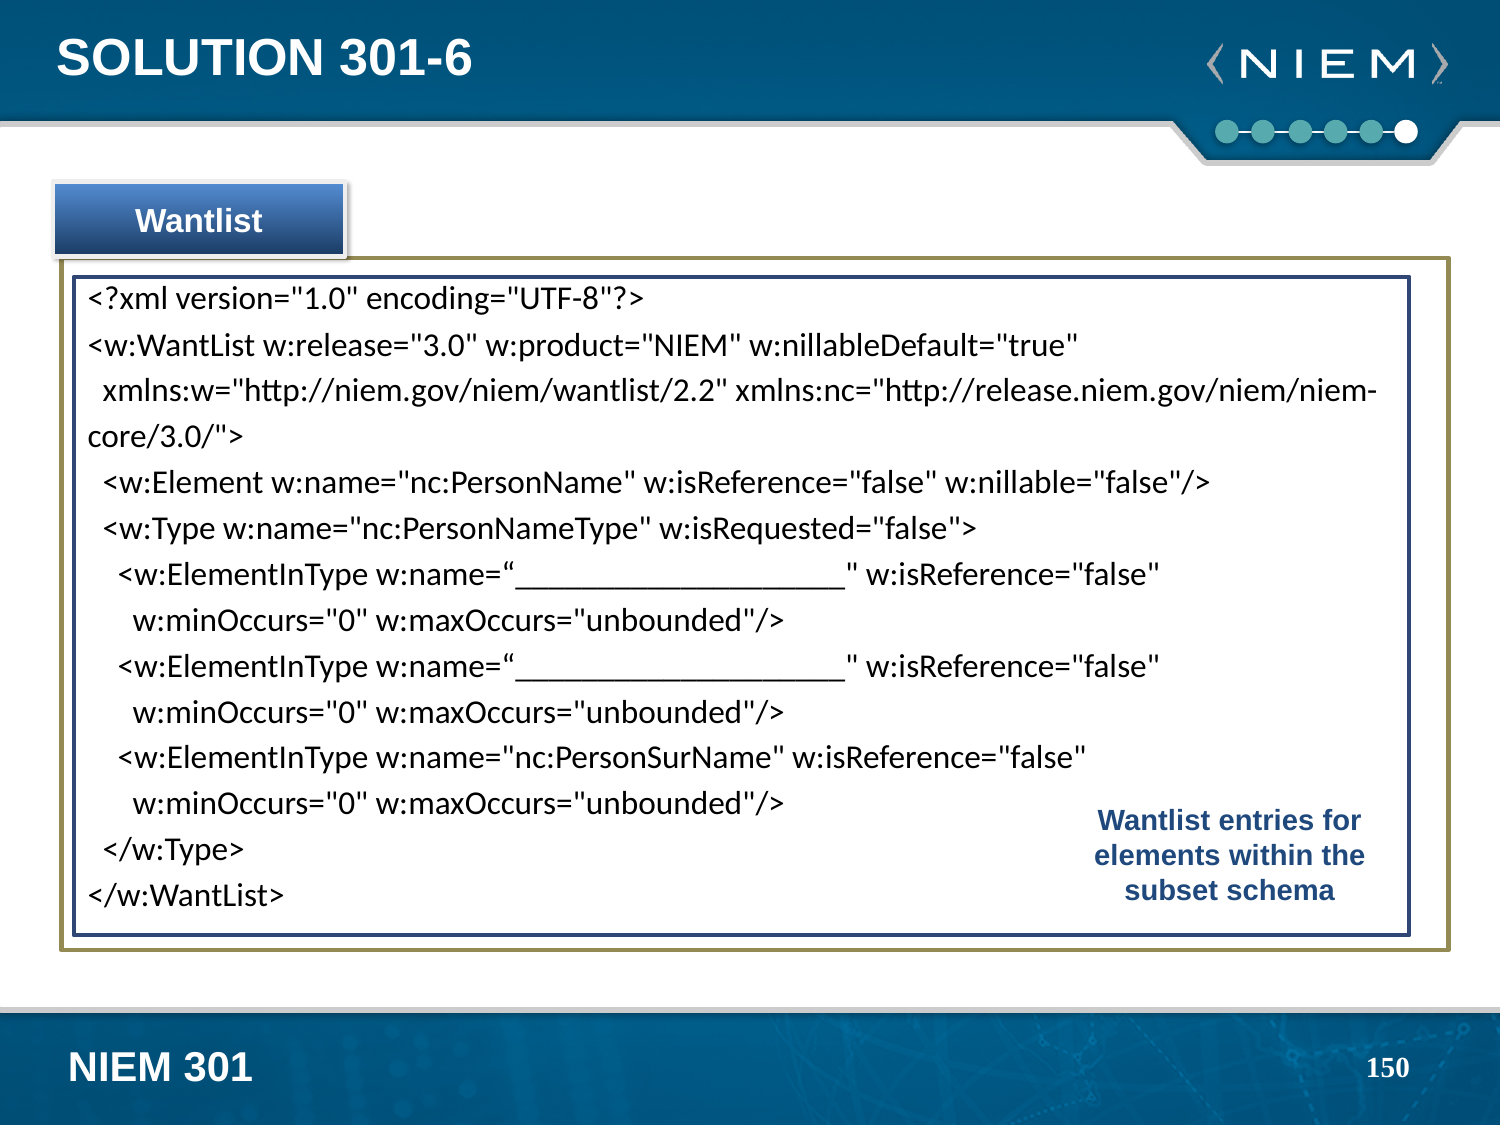

# Solution 301-6

Wantlist

<?xml version="1.0" encoding="UTF-8"?>
<w:WantList w:release="3.0" w:product="NIEM" w:nillableDefault="true"
  xmlns:w="http://niem.gov/niem/wantlist/2.2" xmlns:nc="http://release.niem.gov/niem/niem-core/3.0/">
  <w:Element w:name="nc:PersonName" w:isReference="false" w:nillable="false"/>
  <w:Type w:name="nc:PersonNameType" w:isRequested="false">
    <w:ElementInType w:name=“____________________" w:isReference="false"
      w:minOccurs="0" w:maxOccurs="unbounded"/>
    <w:ElementInType w:name=“____________________" w:isReference="false"
      w:minOccurs="0" w:maxOccurs="unbounded"/>
    <w:ElementInType w:name="nc:PersonSurName" w:isReference="false"
      w:minOccurs="0" w:maxOccurs="unbounded"/>
  </w:Type>
</w:WantList>

Wantlist entries for elements within the subset schema
150